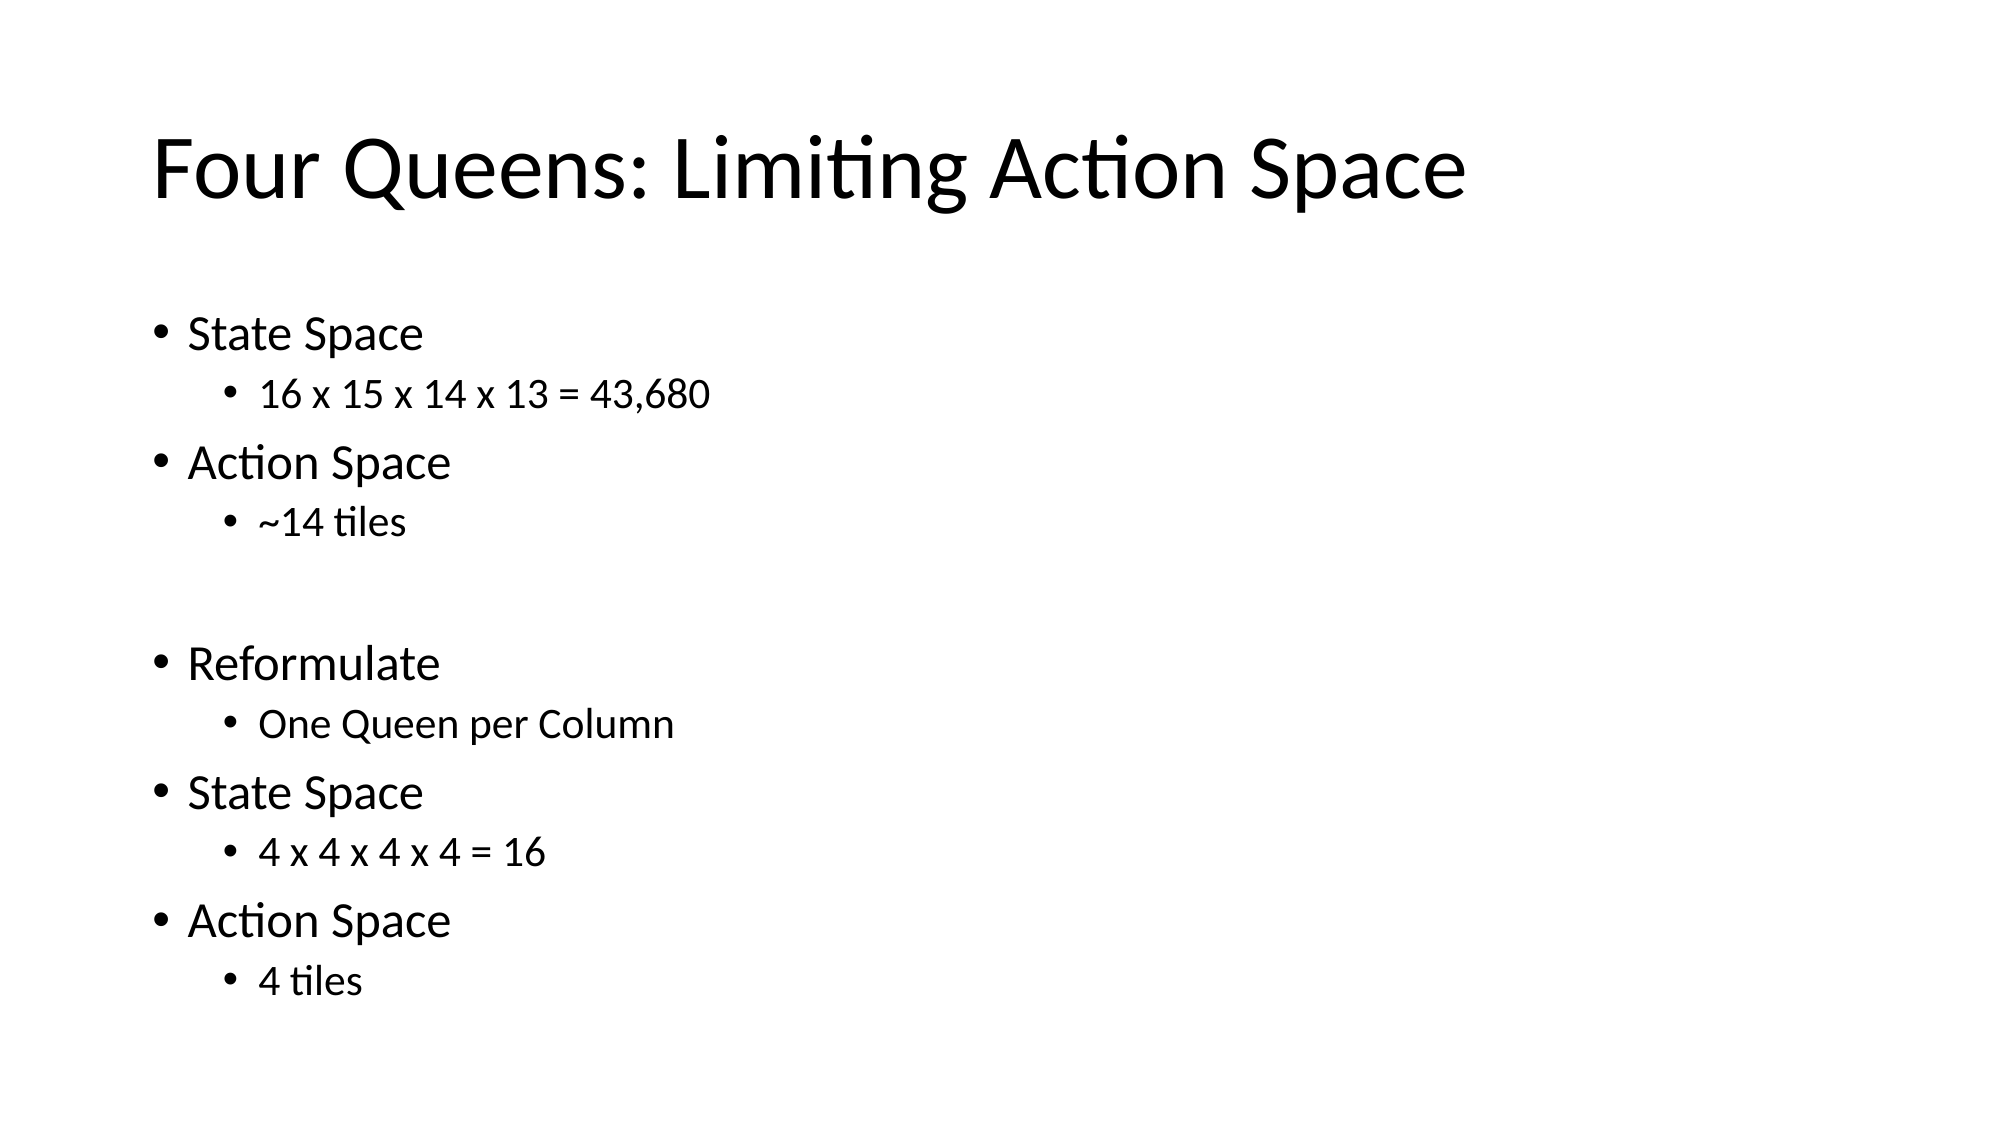

# Four Queens: Limiting Action Space
State Space
16 x 15 x 14 x 13 = 43,680
Action Space
~14 tiles

Reformulate
One Queen per Column
State Space
4 x 4 x 4 x 4 = 16
Action Space
4 tiles